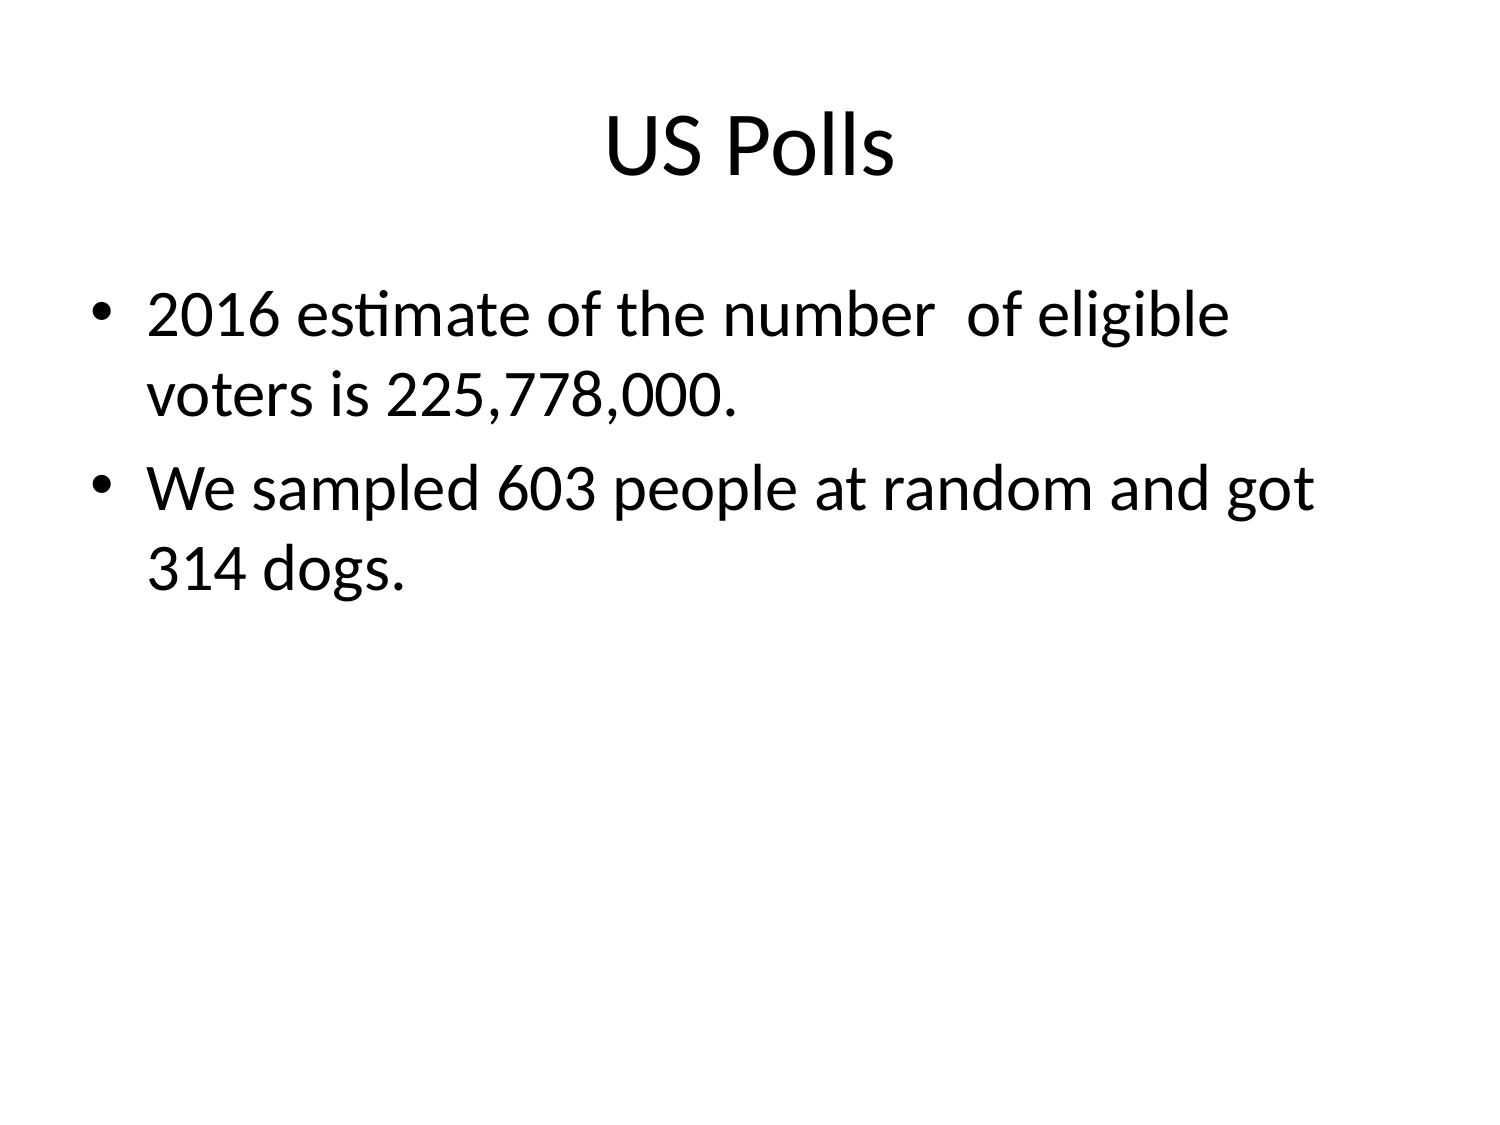

# US Polls
2016 estimate of the number  of eligible voters is 225,778,000.
We sampled 603 people at random and got 314 dogs.